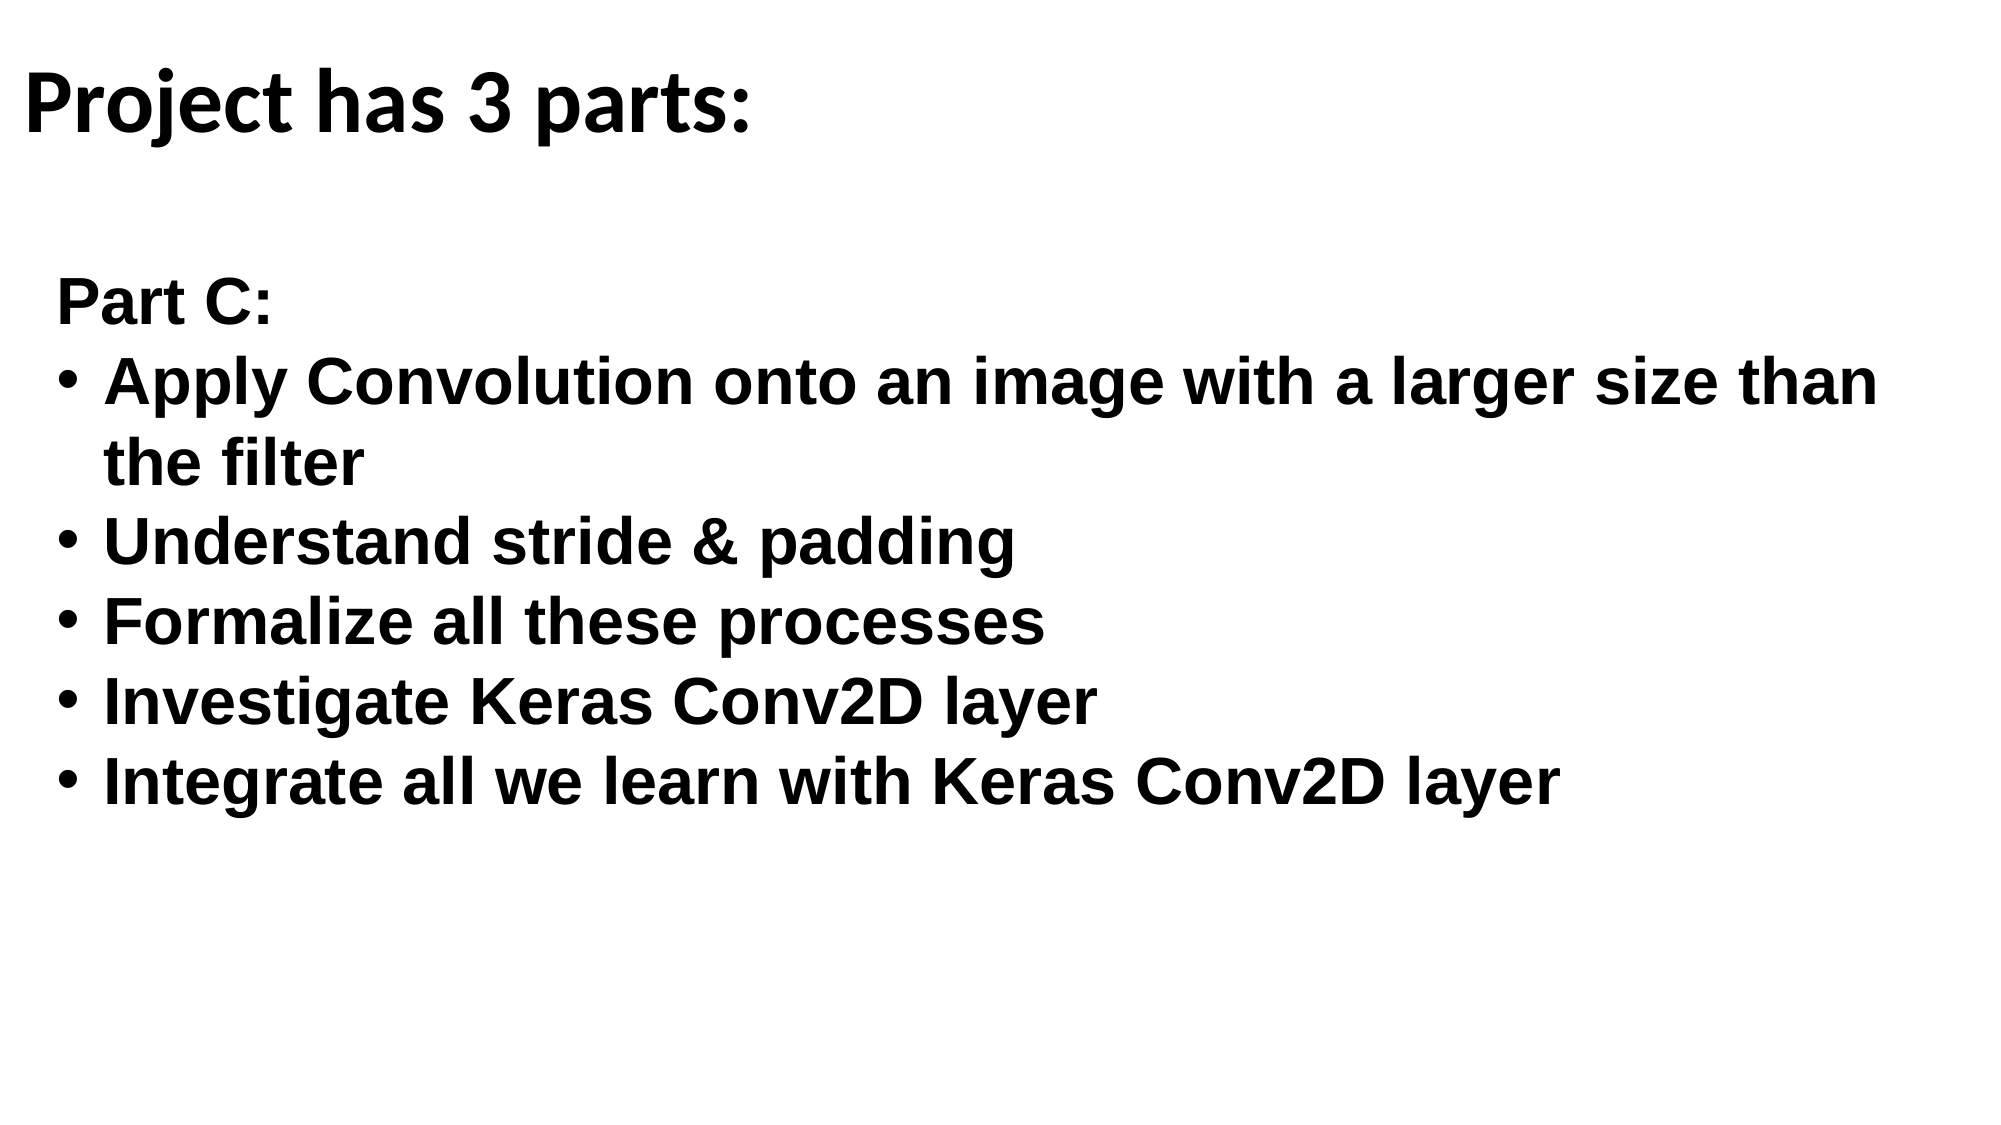

# Project has 3 parts:
Part C:
Apply Convolution onto an image with a larger size than the filter
Understand stride & padding
Formalize all these processes
Investigate Keras Conv2D layer
Integrate all we learn with Keras Conv2D layer